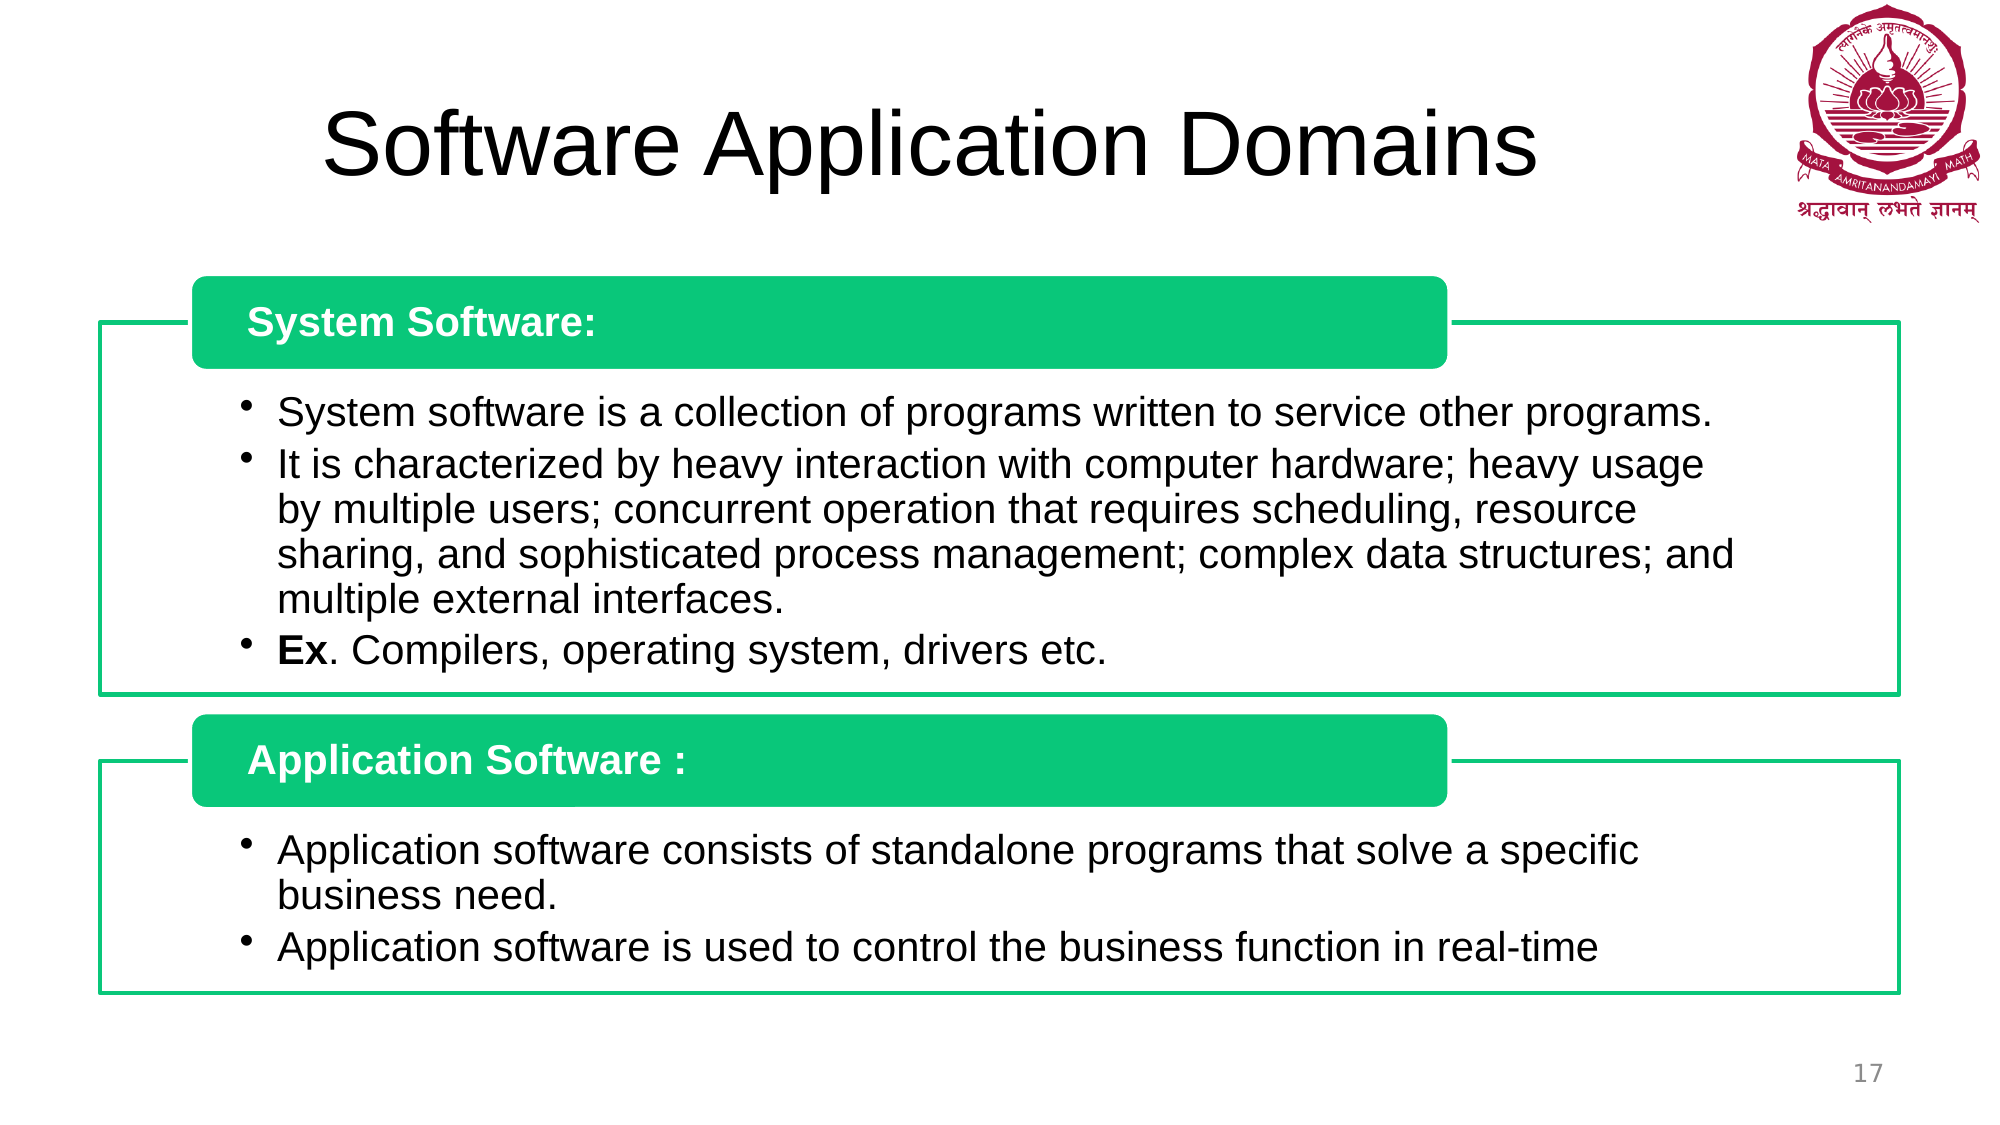

# Software Application Domains
System software is a collection of programs written to service other programs.
It is characterized by heavy interaction with computer hardware; heavy usage by multiple users; concurrent operation that requires scheduling, resource sharing, and sophisticated process management; complex data structures; and multiple external interfaces.
Ex. Compilers, operating system, drivers etc.
System Software:
Application software consists of standalone programs that solve a specific business need.
Application software is used to control the business function in real-time
Application Software :

17